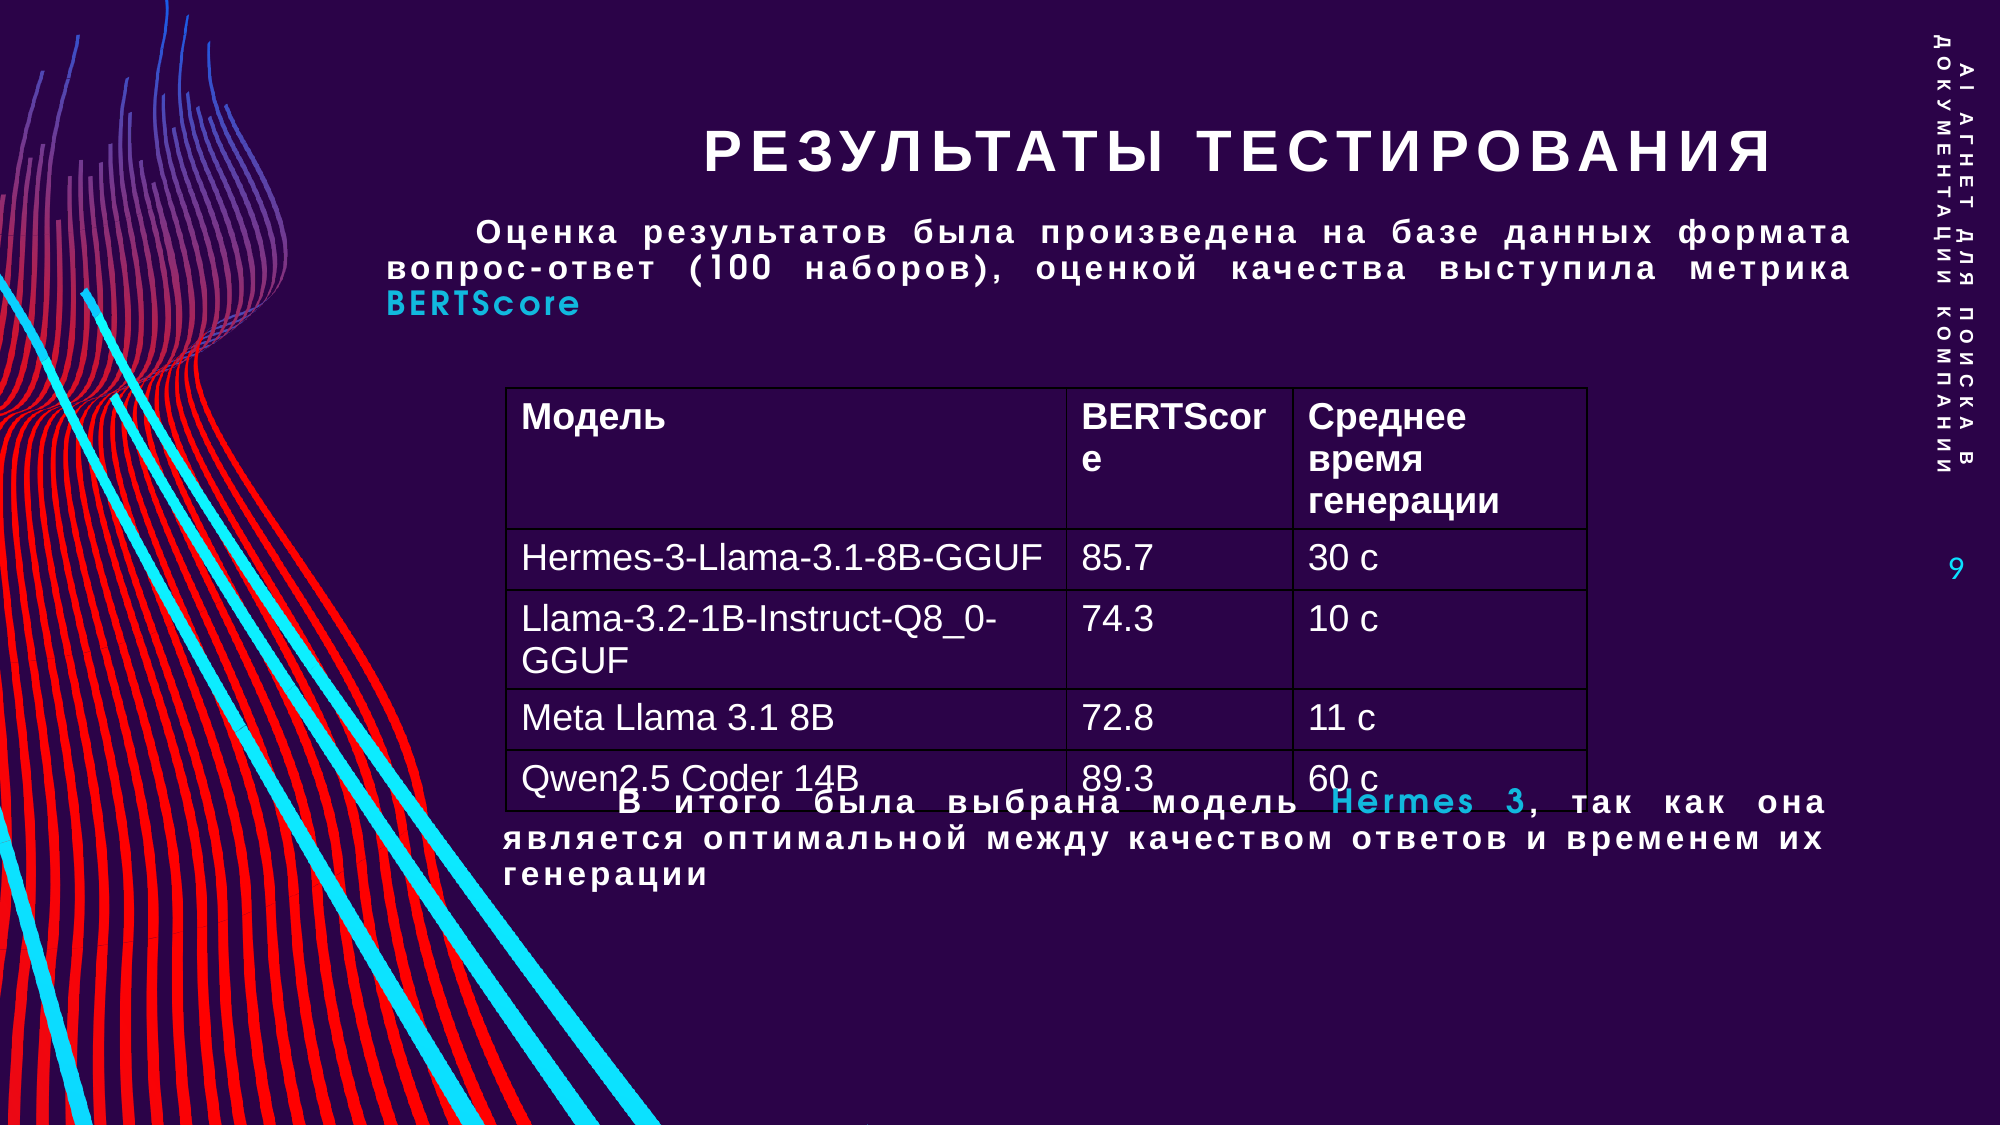

# Результаты тестирования
    Оценка результатов была произведена на базе данных формата вопрос-ответ (100 наборов), оценкой качества выступила метрика BERTScore
Ai Агнет для поиска в документации компании
| Модель | BERTScore | Среднее время генерации |
| --- | --- | --- |
| Hermes-3-Llama-3.1-8B-GGUF | 85.7 | 30 с |
| Llama-3.2-1B-Instruct-Q8\_0-GGUF | 74.3 | 10 с |
| Meta Llama 3.1 8B | 72.8 | 11 с |
| Qwen2.5 Coder 14B | 89.3 | 60 с |
9
    В итого была выбрана модель Hermes 3, так как она является оптимальной между качеством ответов и временем их генерации